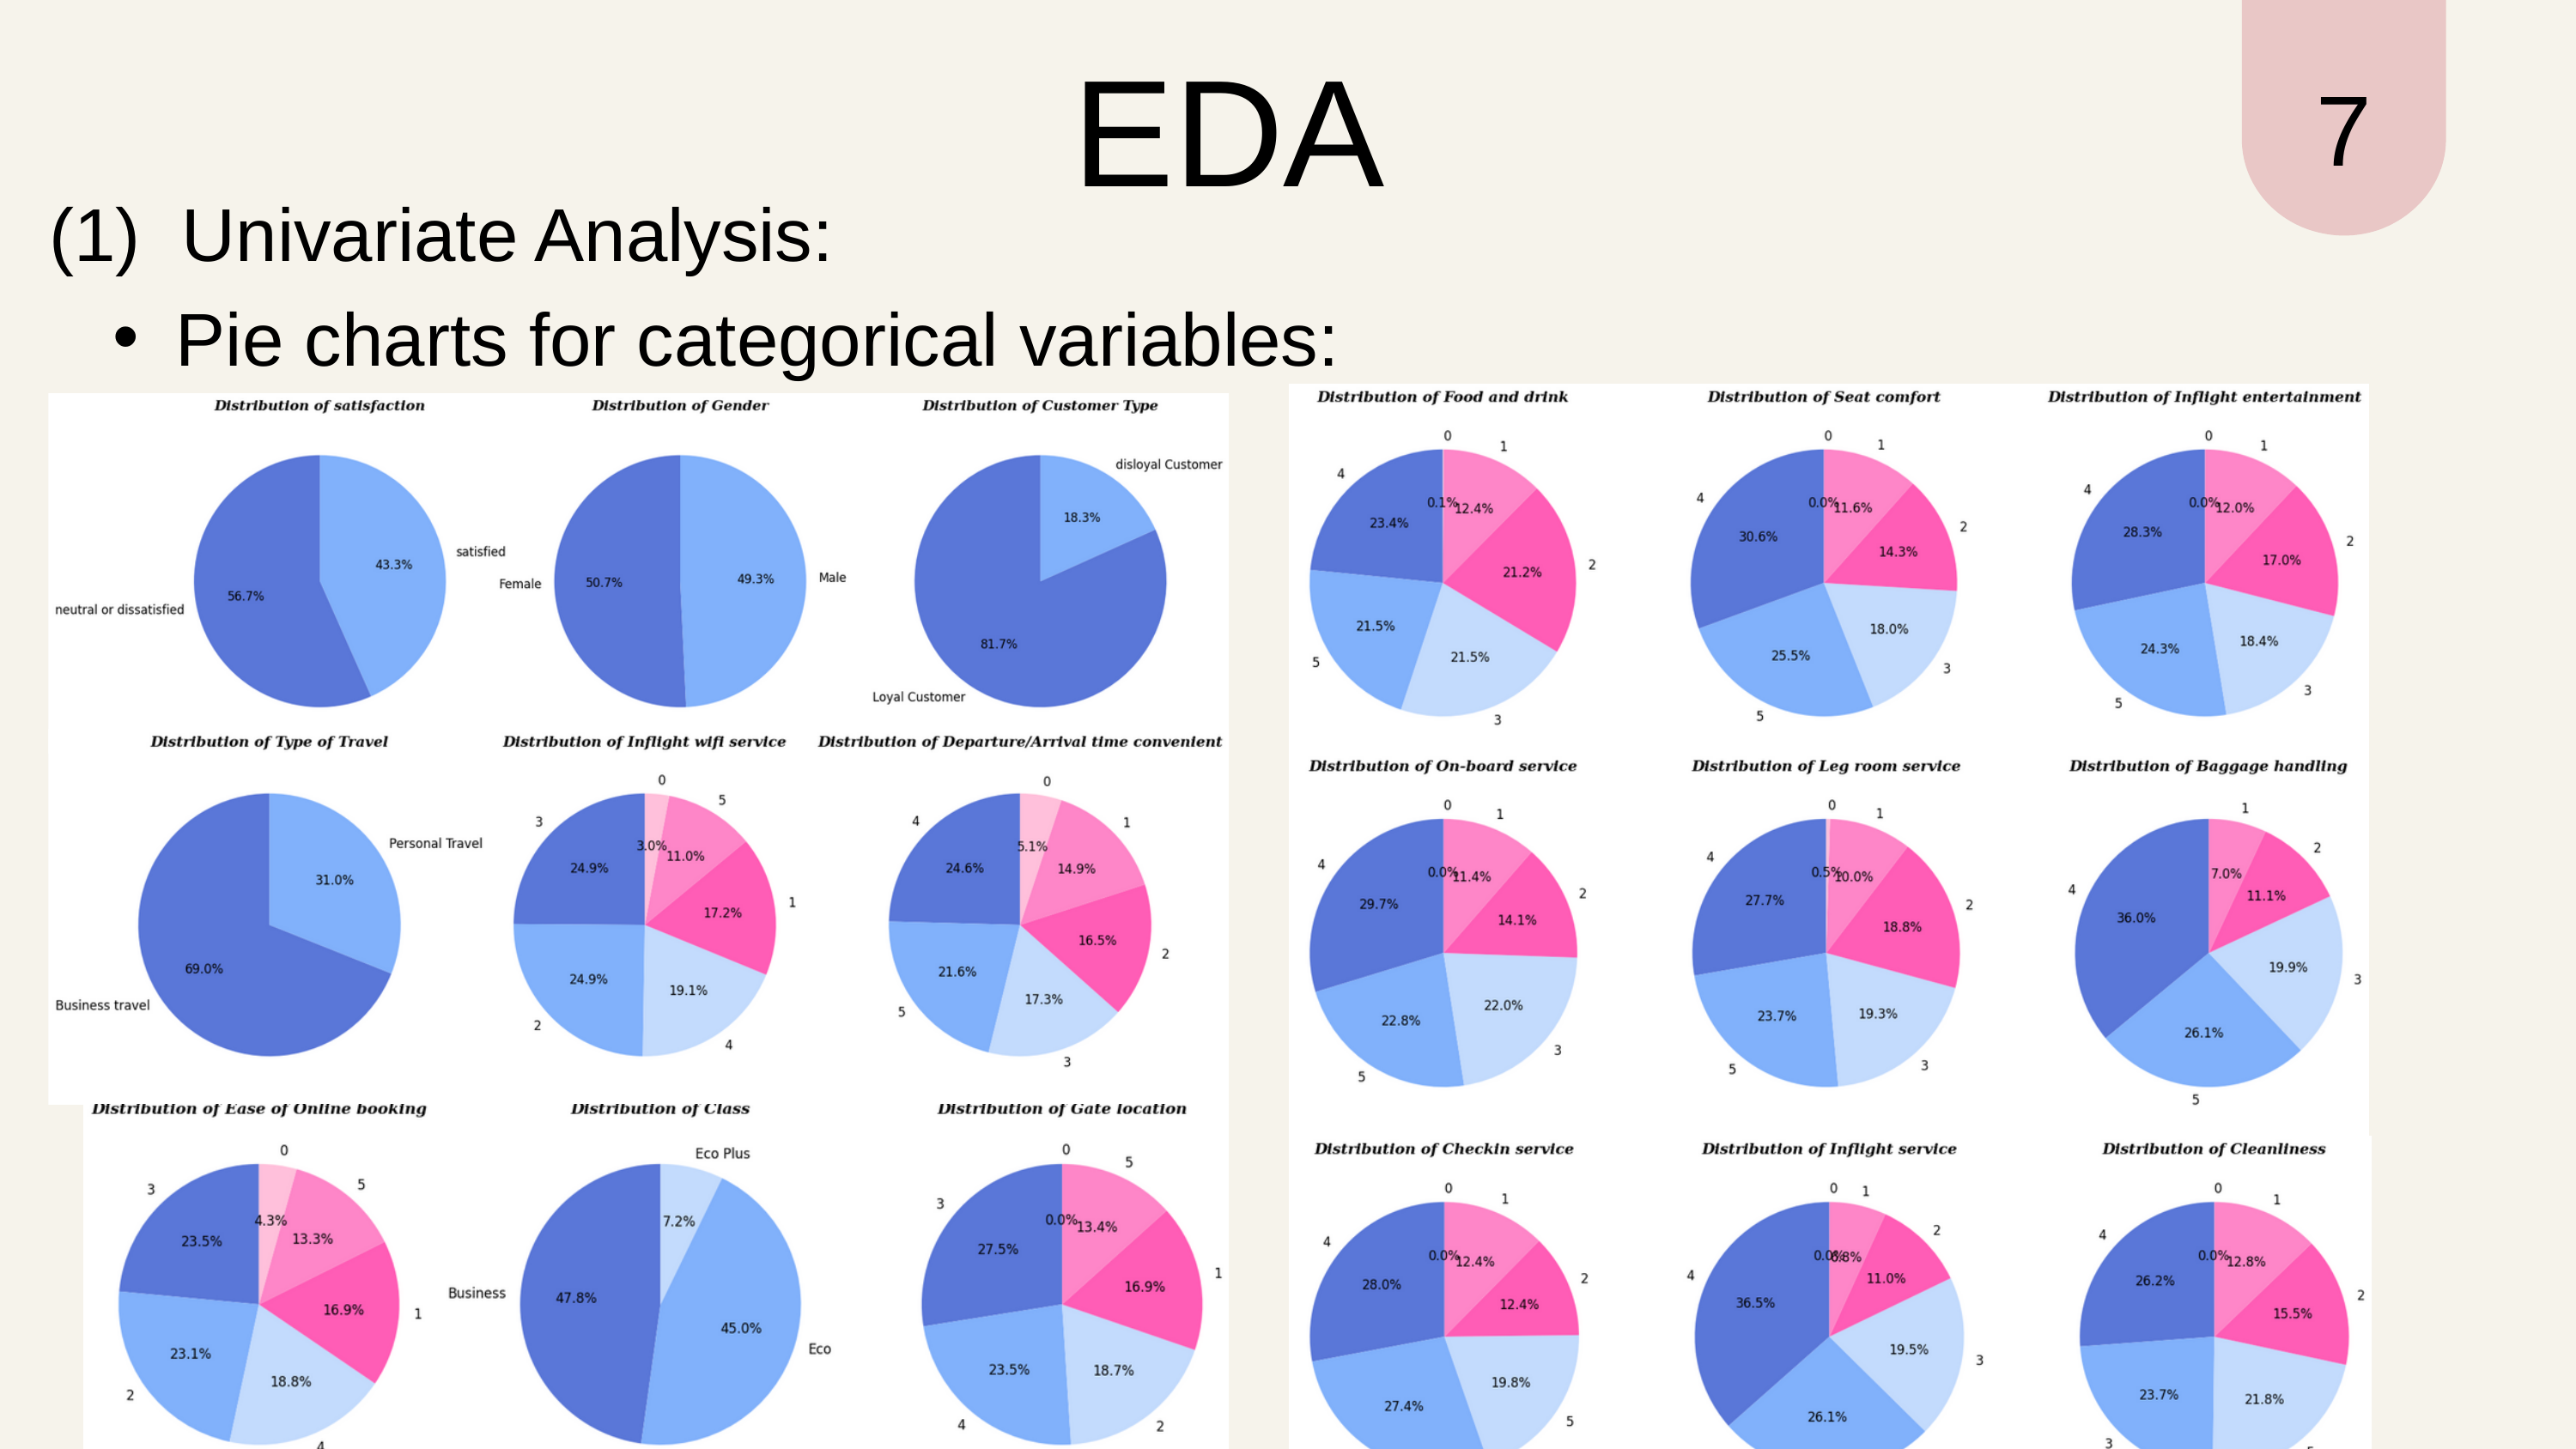

7
EDA
(1)  Univariate Analysis:
Pie charts for categorical variables: